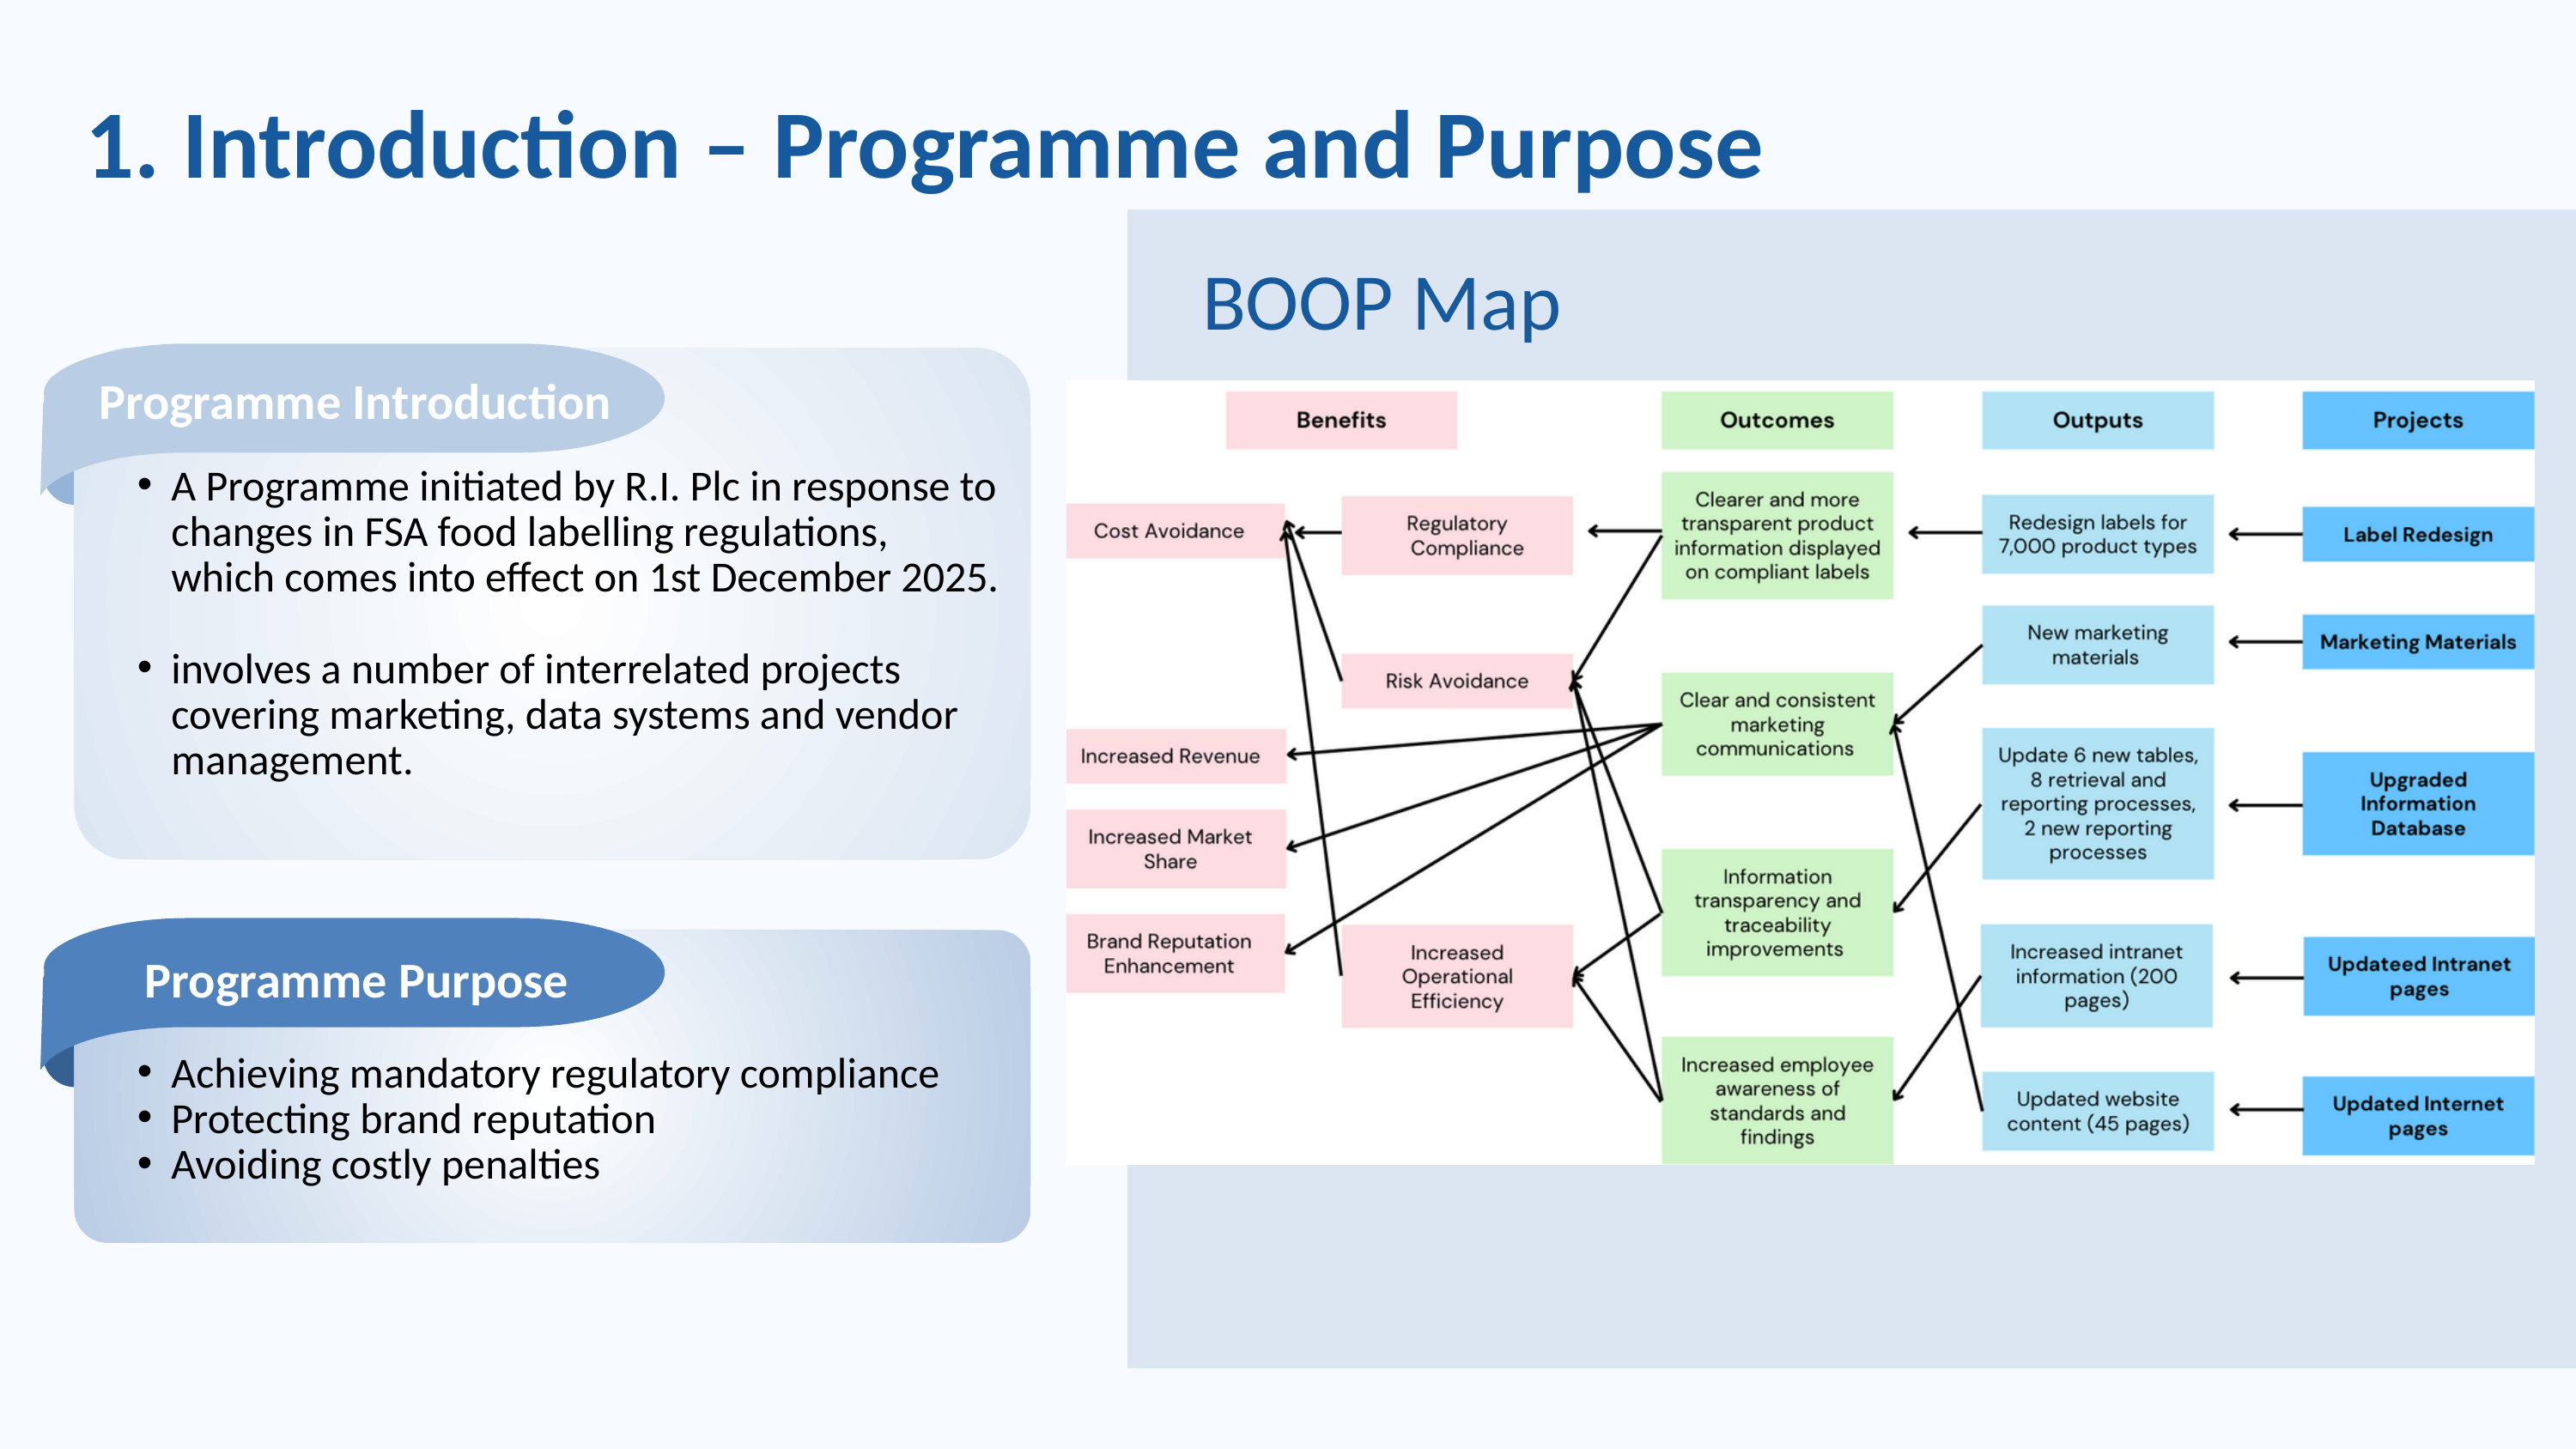

1. Introduction – Programme and Purpose

BOOP Map
Programme Introduction

A Programme initiated by R.I. Plc in response to changes in FSA food labelling regulations, which comes into effect on 1st December 2025.

involves a number of interrelated projects covering marketing, data systems and vendor management.

Programme Purpose

Achieving mandatory regulatory compliance
Protecting brand reputation
Avoiding costly penalties